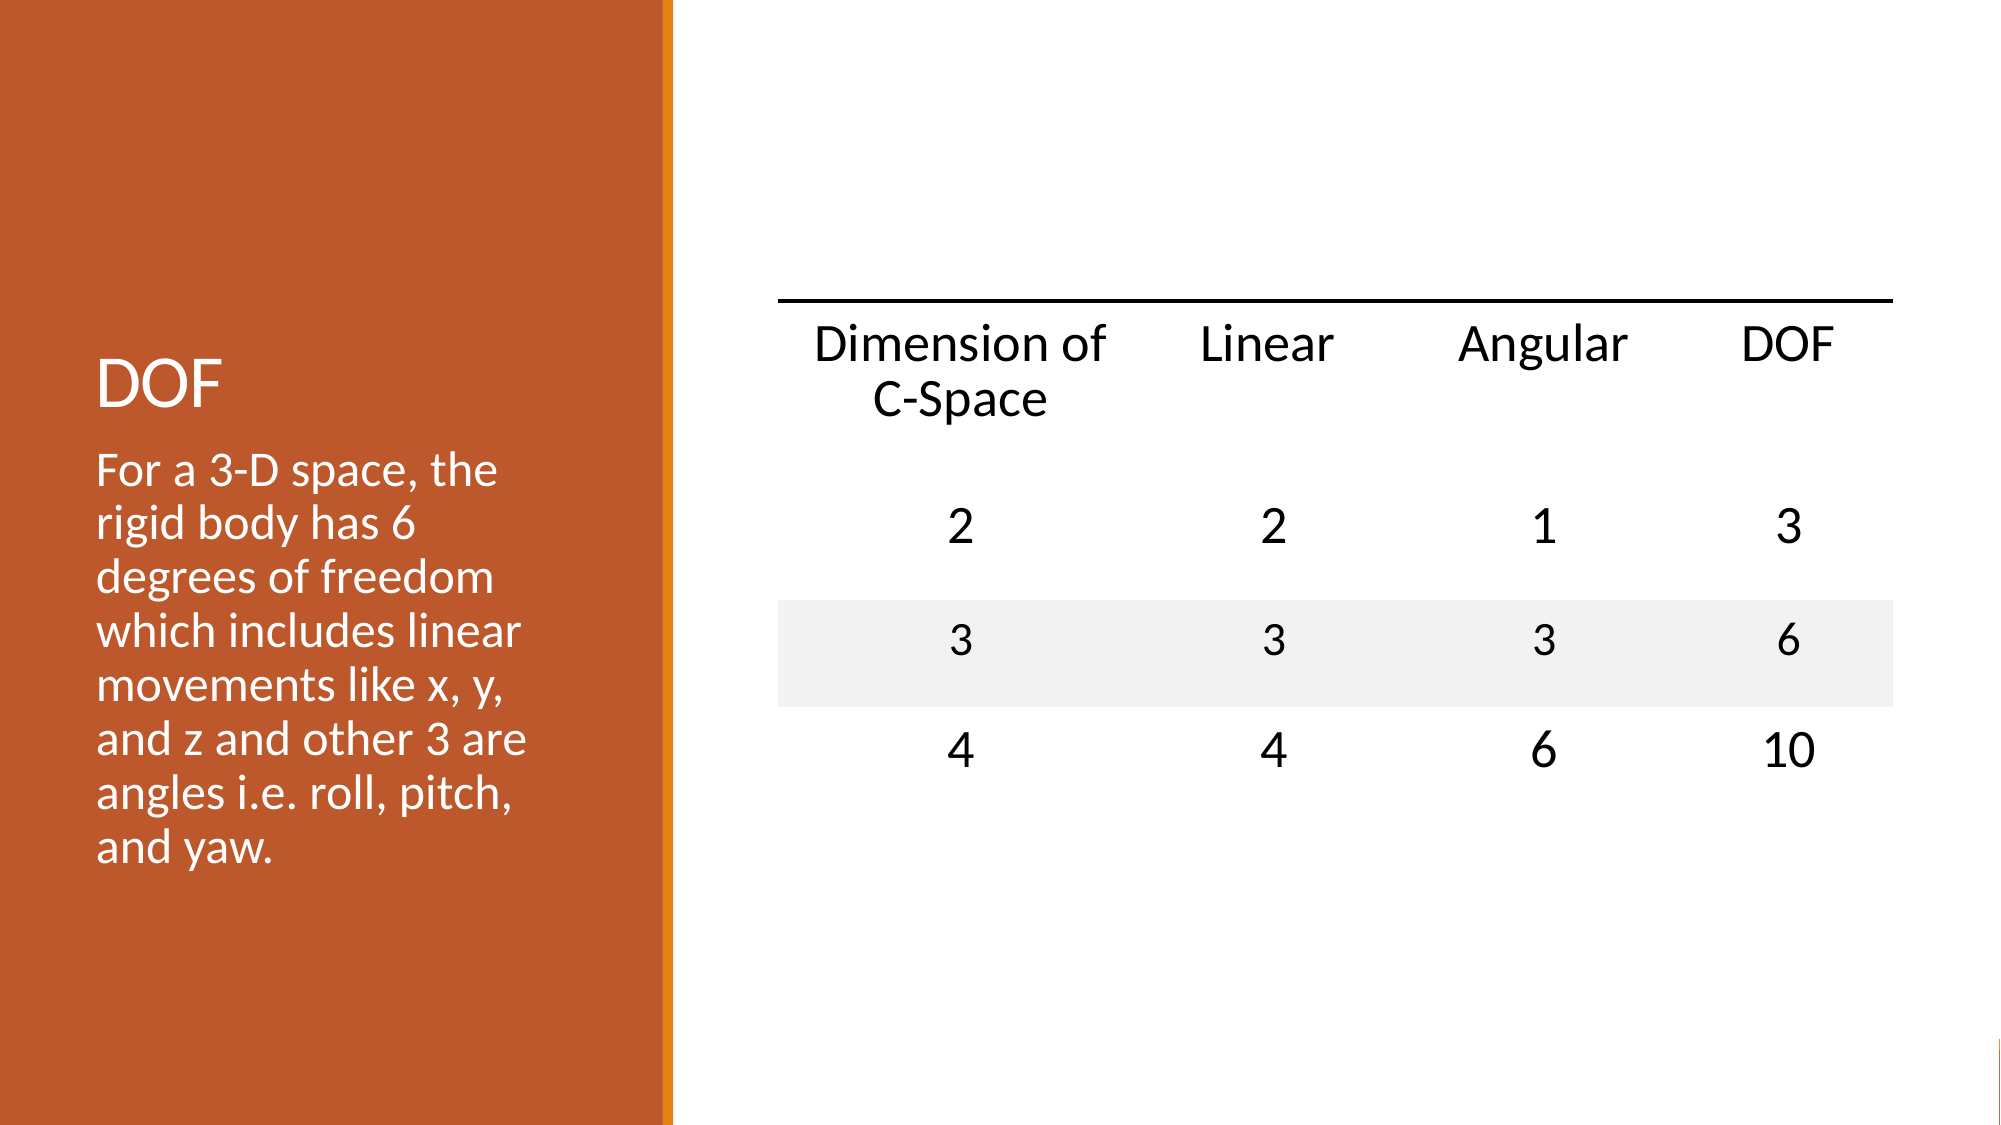

# DOF
| Dimension of C-Space | Linear | Angular | DOF |
| --- | --- | --- | --- |
| 2 | 2 | 1 | 3 |
| 3 | 3 | 3 | 6 |
| 4 | 4 | 6 | 10 |
For a 3-D space, the rigid body has 6 degrees of freedom which includes linear movements like x, y, and z and other 3 are angles i.e. roll, pitch, and yaw.